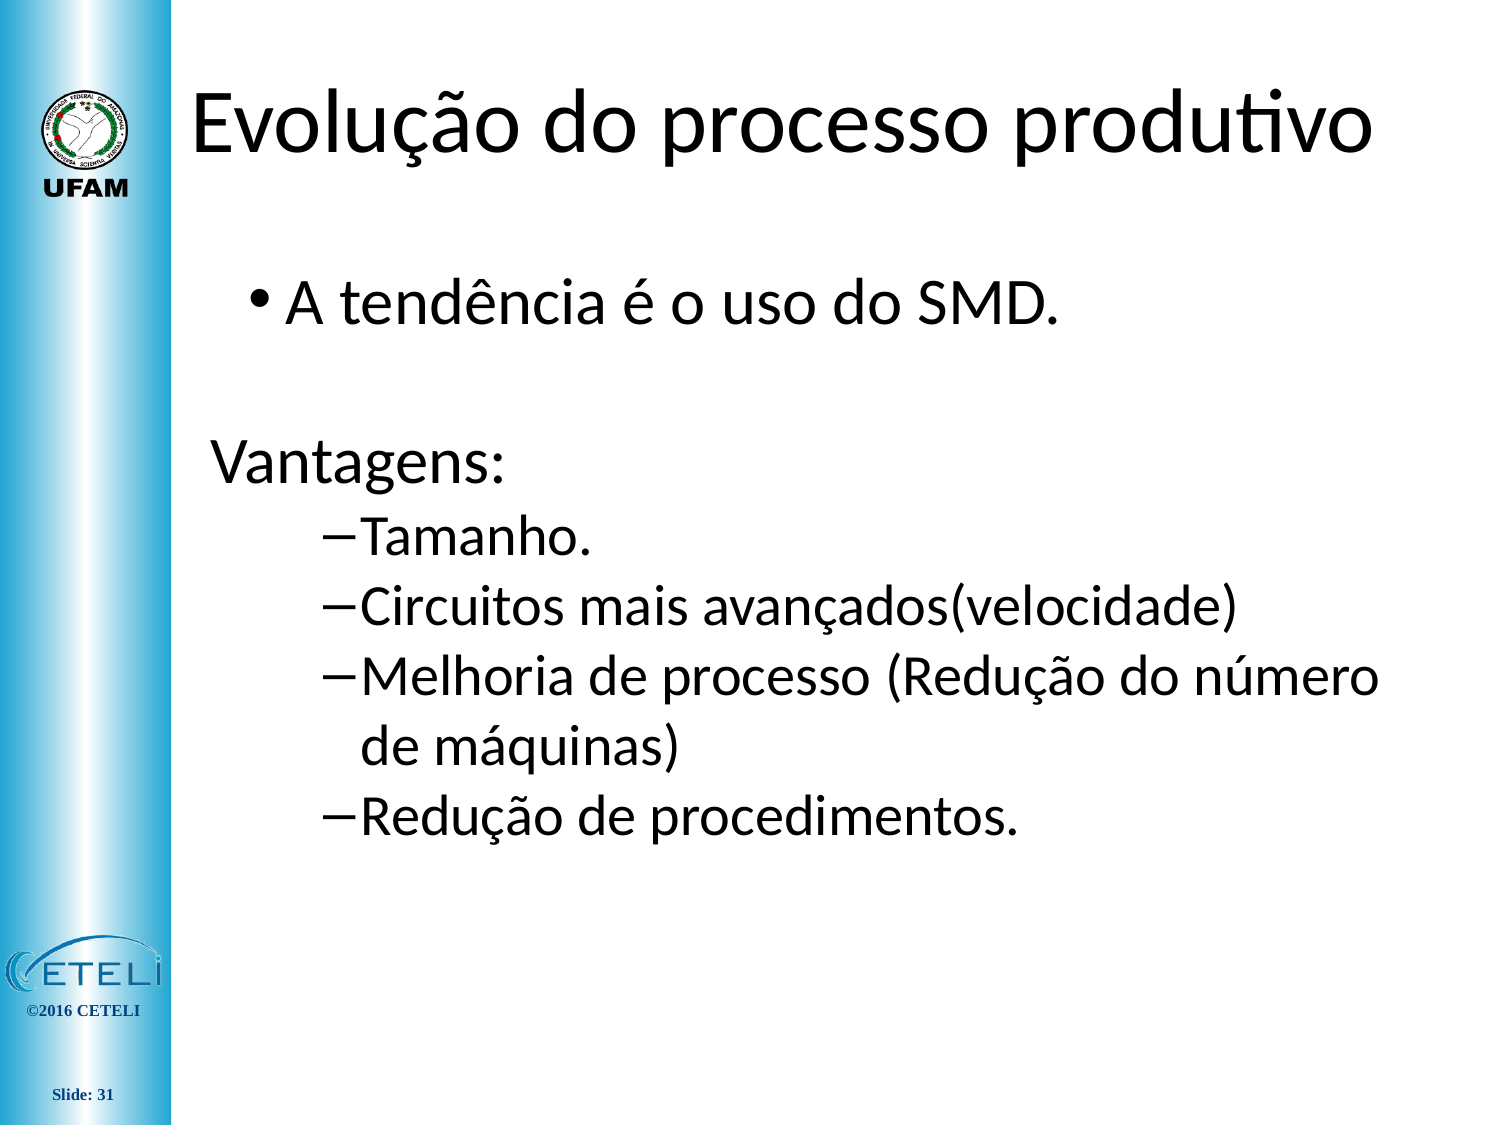

# Evolução do processo produtivo
A tendência é o uso do SMD.

Vantagens:
Tamanho.
Circuitos mais avançados(velocidade)
Melhoria de processo (Redução do número de máquinas)
Redução de procedimentos.